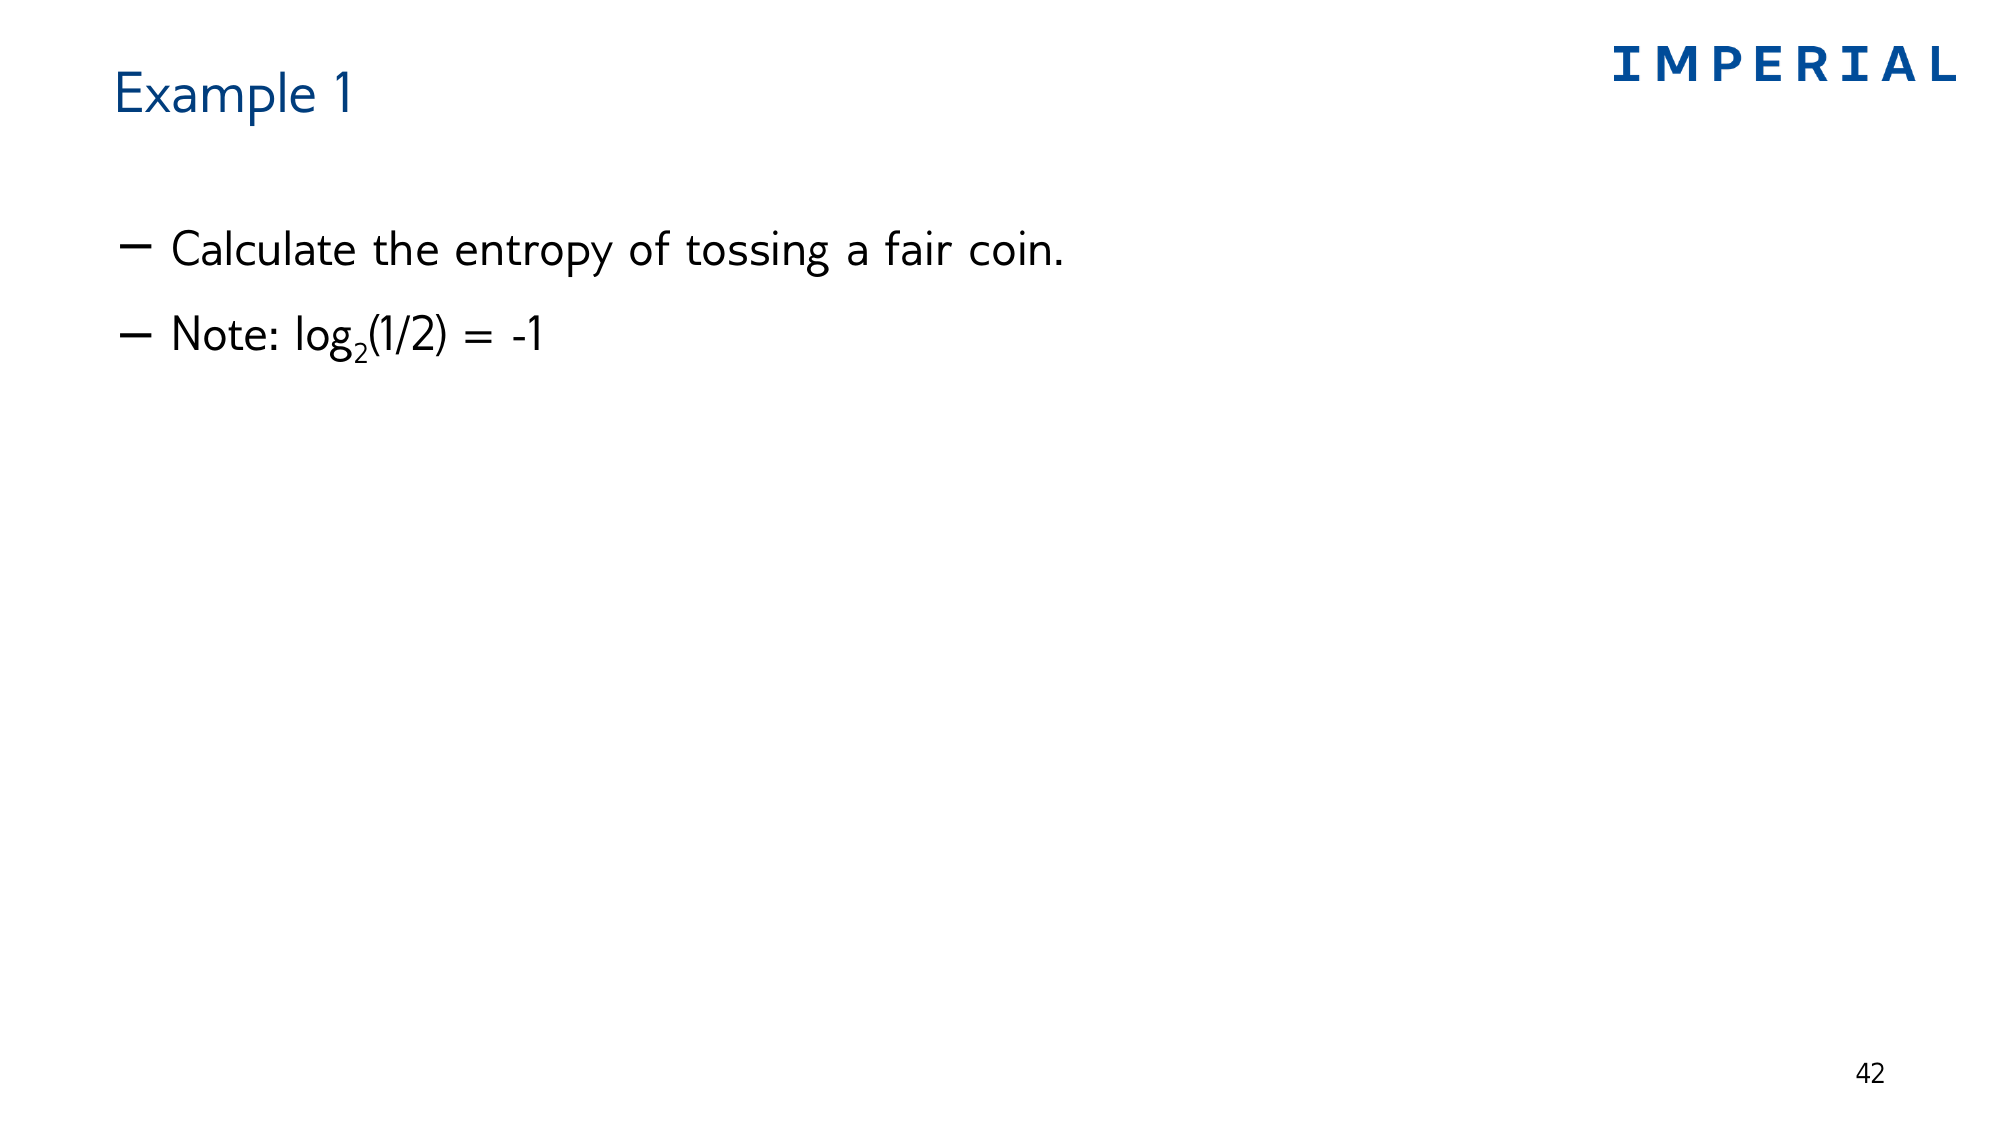

# Example 1
Calculate the entropy of tossing a fair coin.
Note: log2(1/2) = -1
42